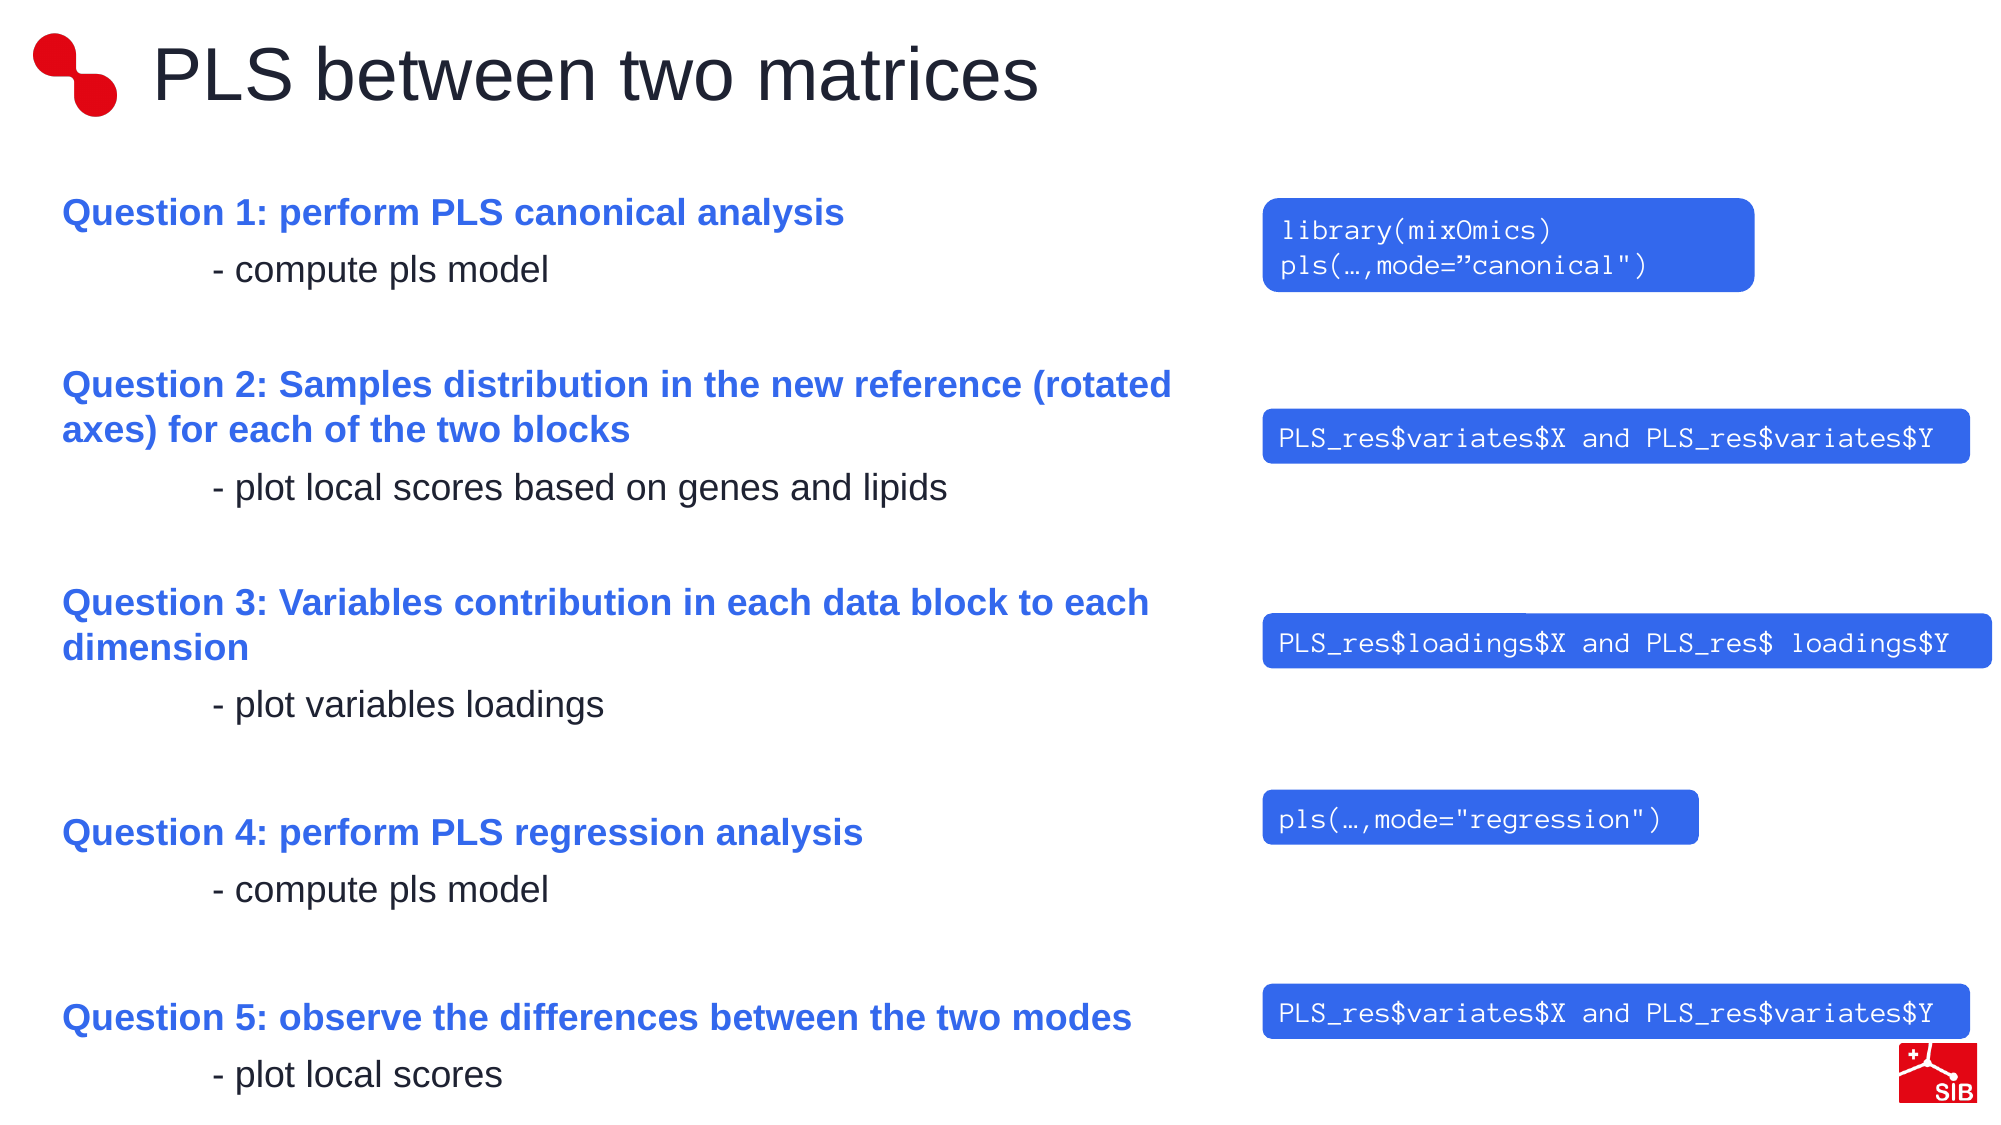

# PLS between two matrices
Question 1: perform PLS canonical analysis
	- compute pls model

Question 2: Samples distribution in the new reference (rotated axes) for each of the two blocks
	- plot local scores based on genes and lipids

Question 3: Variables contribution in each data block to each dimension
	- plot variables loadings

Question 4: perform PLS regression analysis
	- compute pls model

Question 5: observe the differences between the two modes
- plot local scores

library(mixOmics)
pls(…,mode=”canonical")
PLS_res$variates$X and PLS_res$variates$Y
PLS_res$loadings$X and PLS_res$ loadings$Y
pls(…,mode="regression")
PLS_res$variates$X and PLS_res$variates$Y